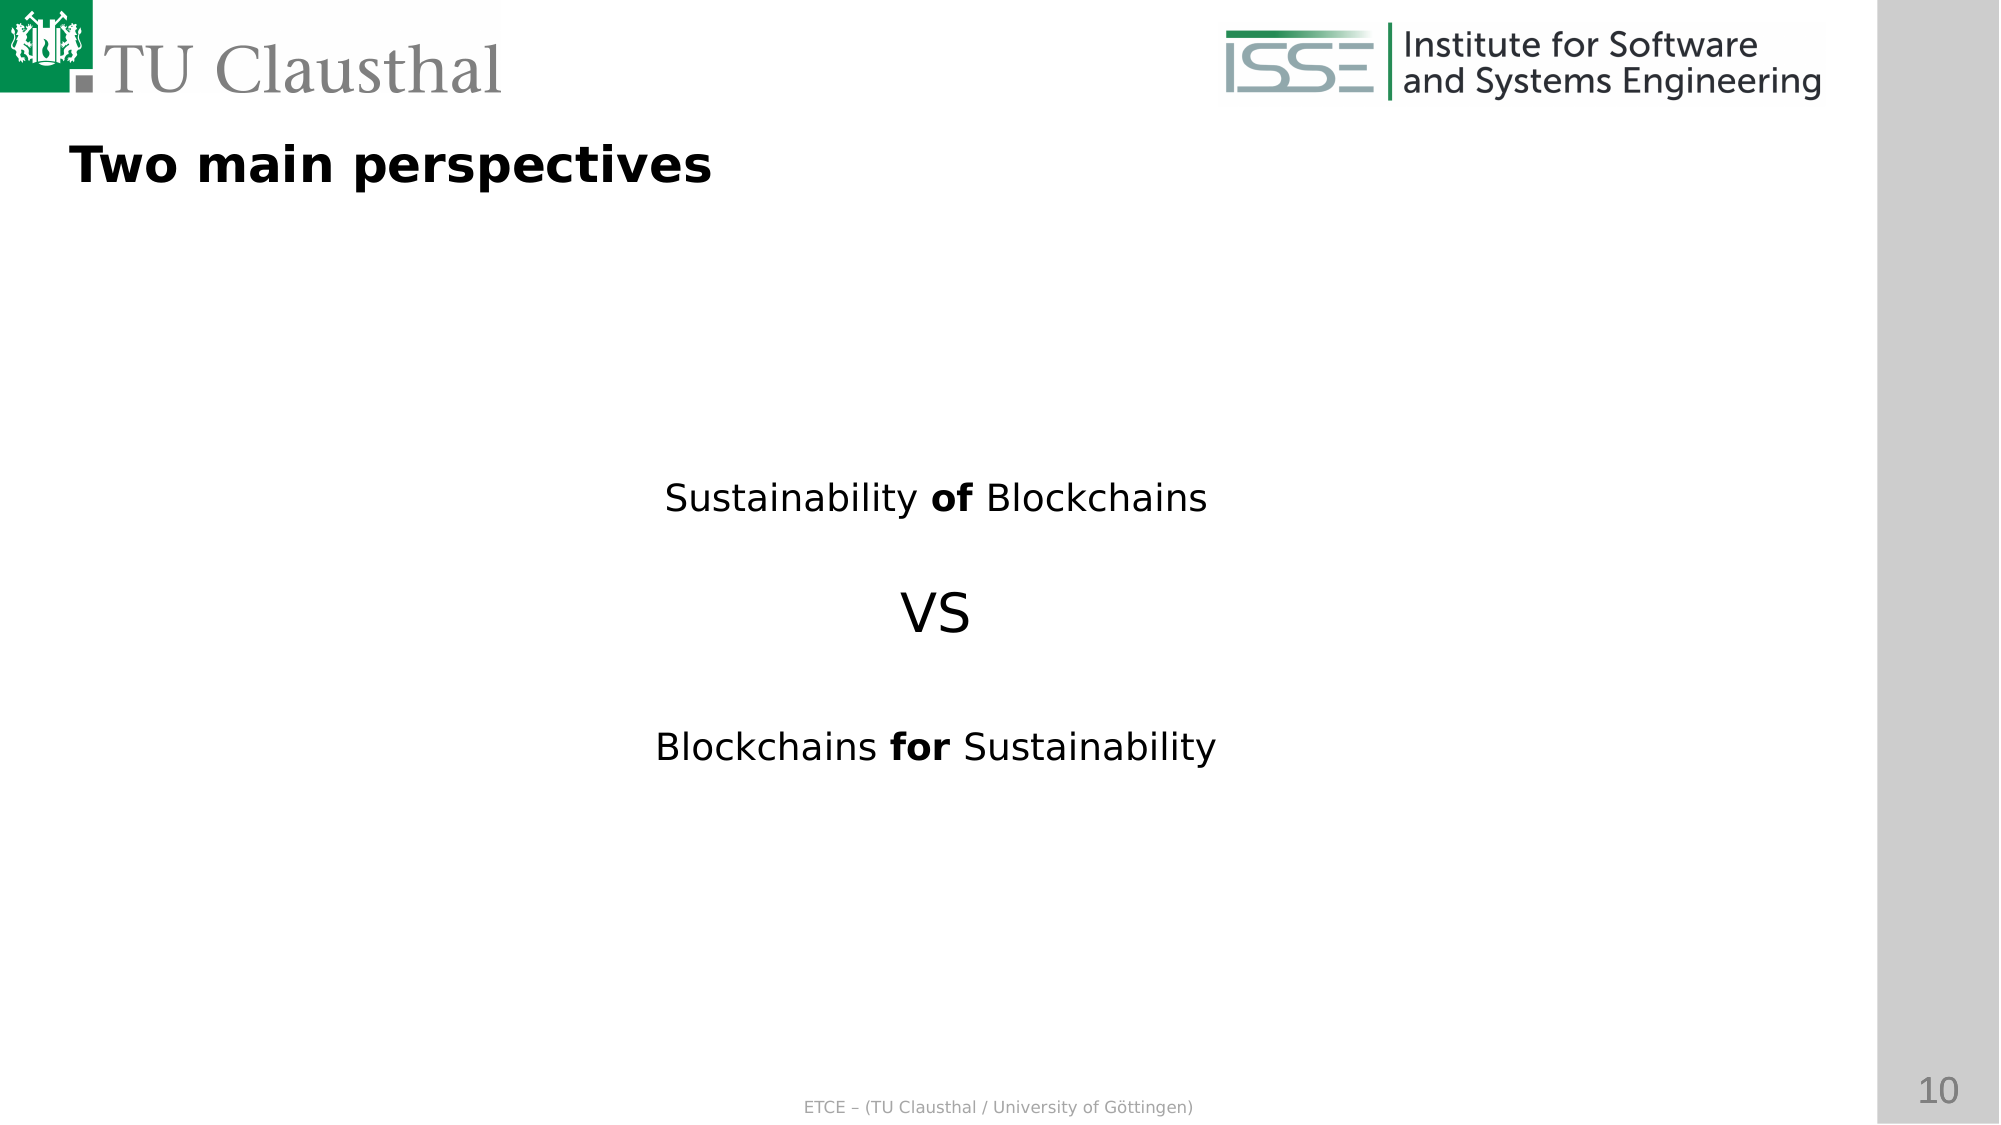

Two main perspectives
Sustainability of Blockchains

VS

Blockchains for Sustainability